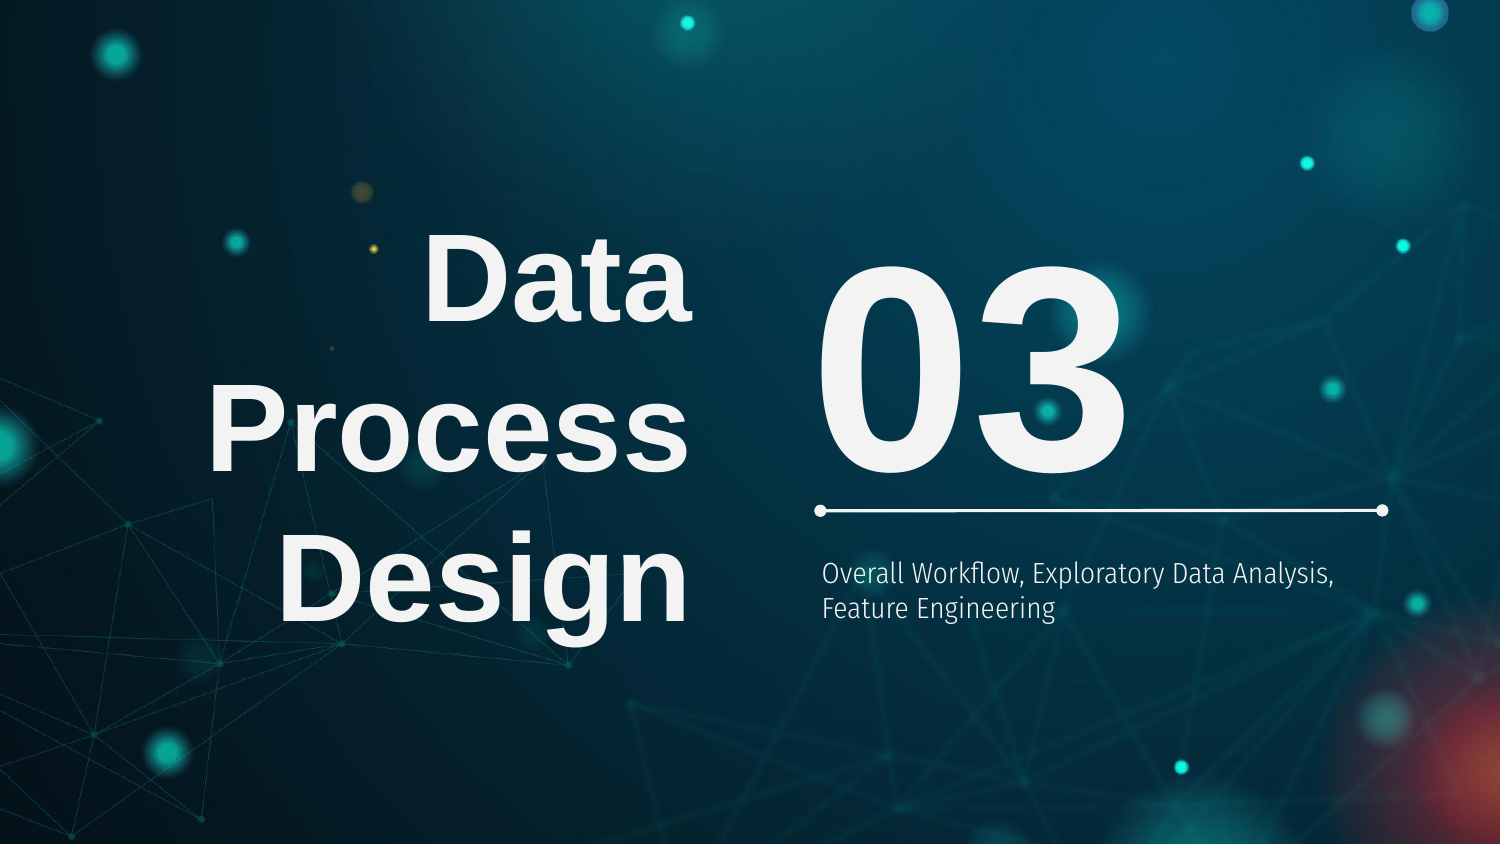

# Data Process Design
03
Overall Workflow, Exploratory Data Analysis, Feature Engineering